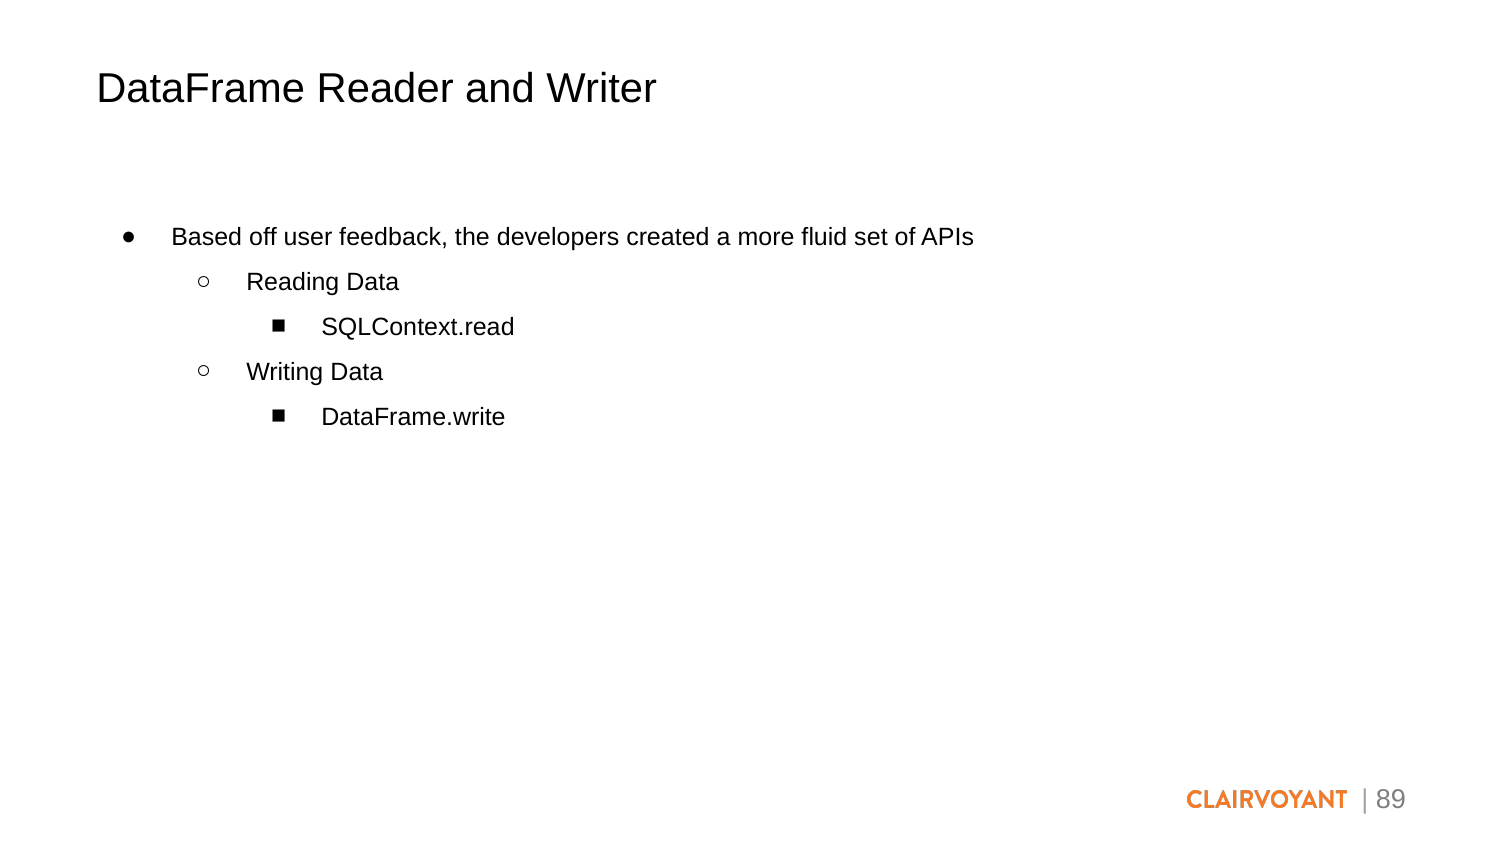

DataFrame Reader and Writer
Based off user feedback, the developers created a more fluid set of APIs
Reading Data
SQLContext.read
Writing Data
DataFrame.write